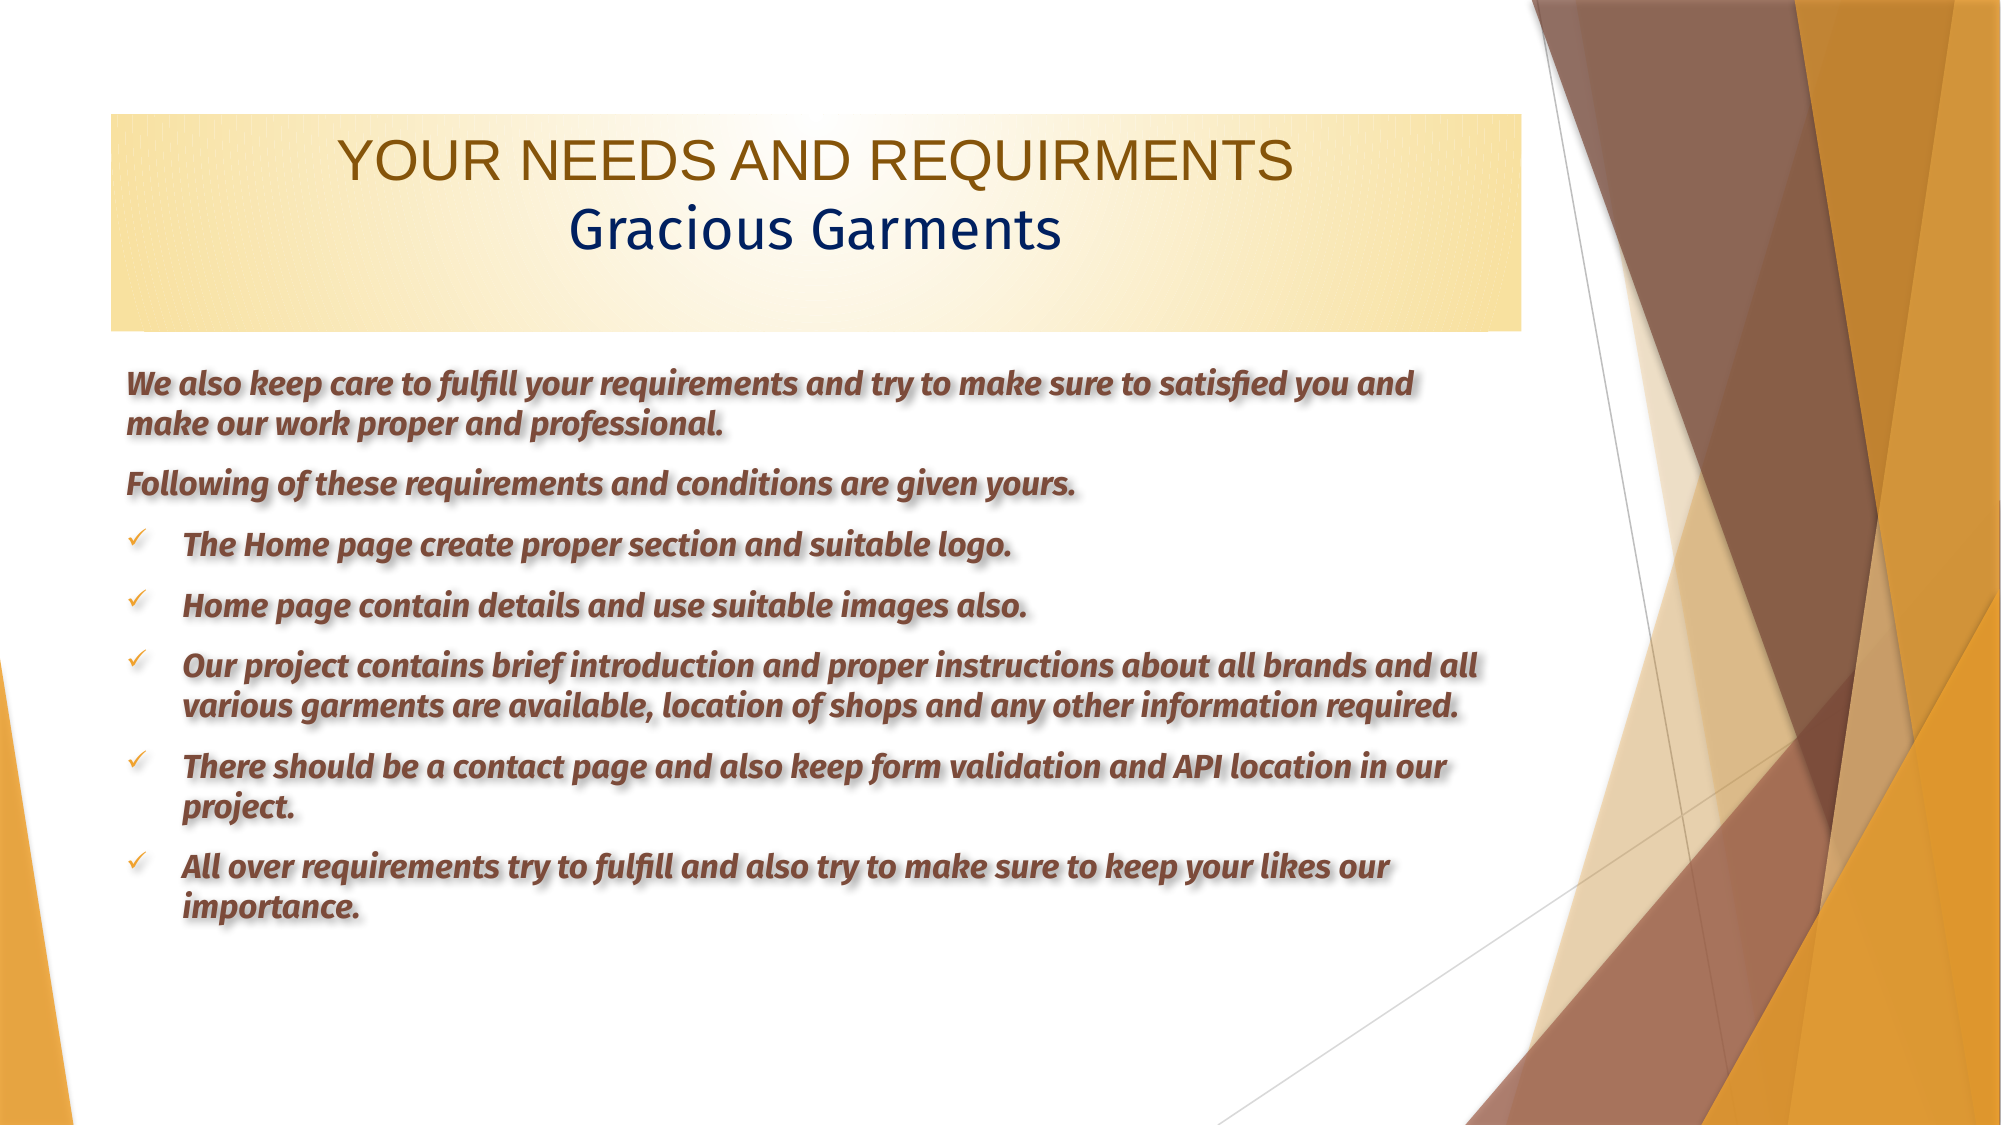

# YOUR NEEDS AND REQUIRMENTS Gracious Garments
We also keep care to fulfill your requirements and try to make sure to satisfied you and make our work proper and professional.
Following of these requirements and conditions are given yours.
The Home page create proper section and suitable logo.
Home page contain details and use suitable images also.
Our project contains brief introduction and proper instructions about all brands and all various garments are available, location of shops and any other information required.
There should be a contact page and also keep form validation and API location in our project.
All over requirements try to fulfill and also try to make sure to keep your likes our importance.